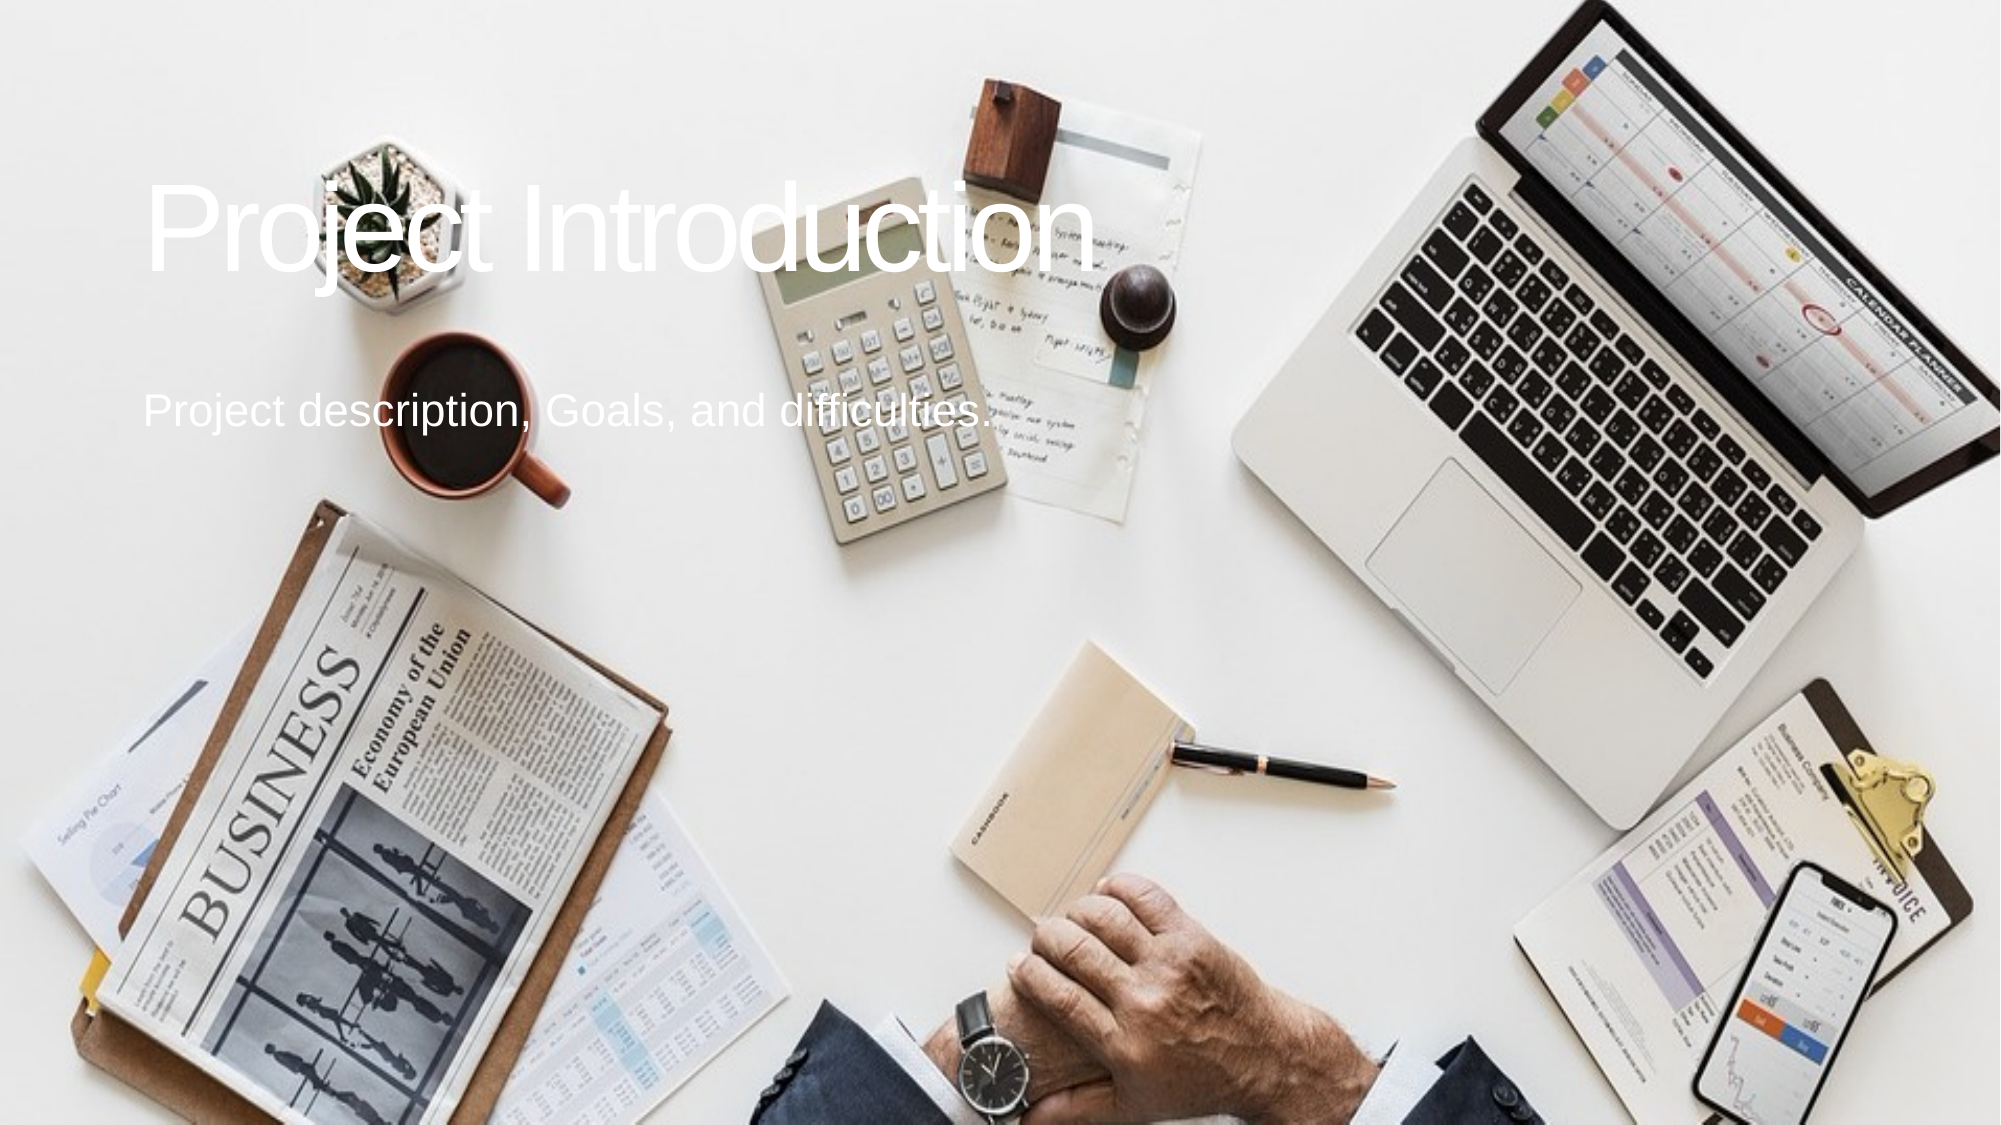

# Project Introduction
Project description, Goals, and difficulties.